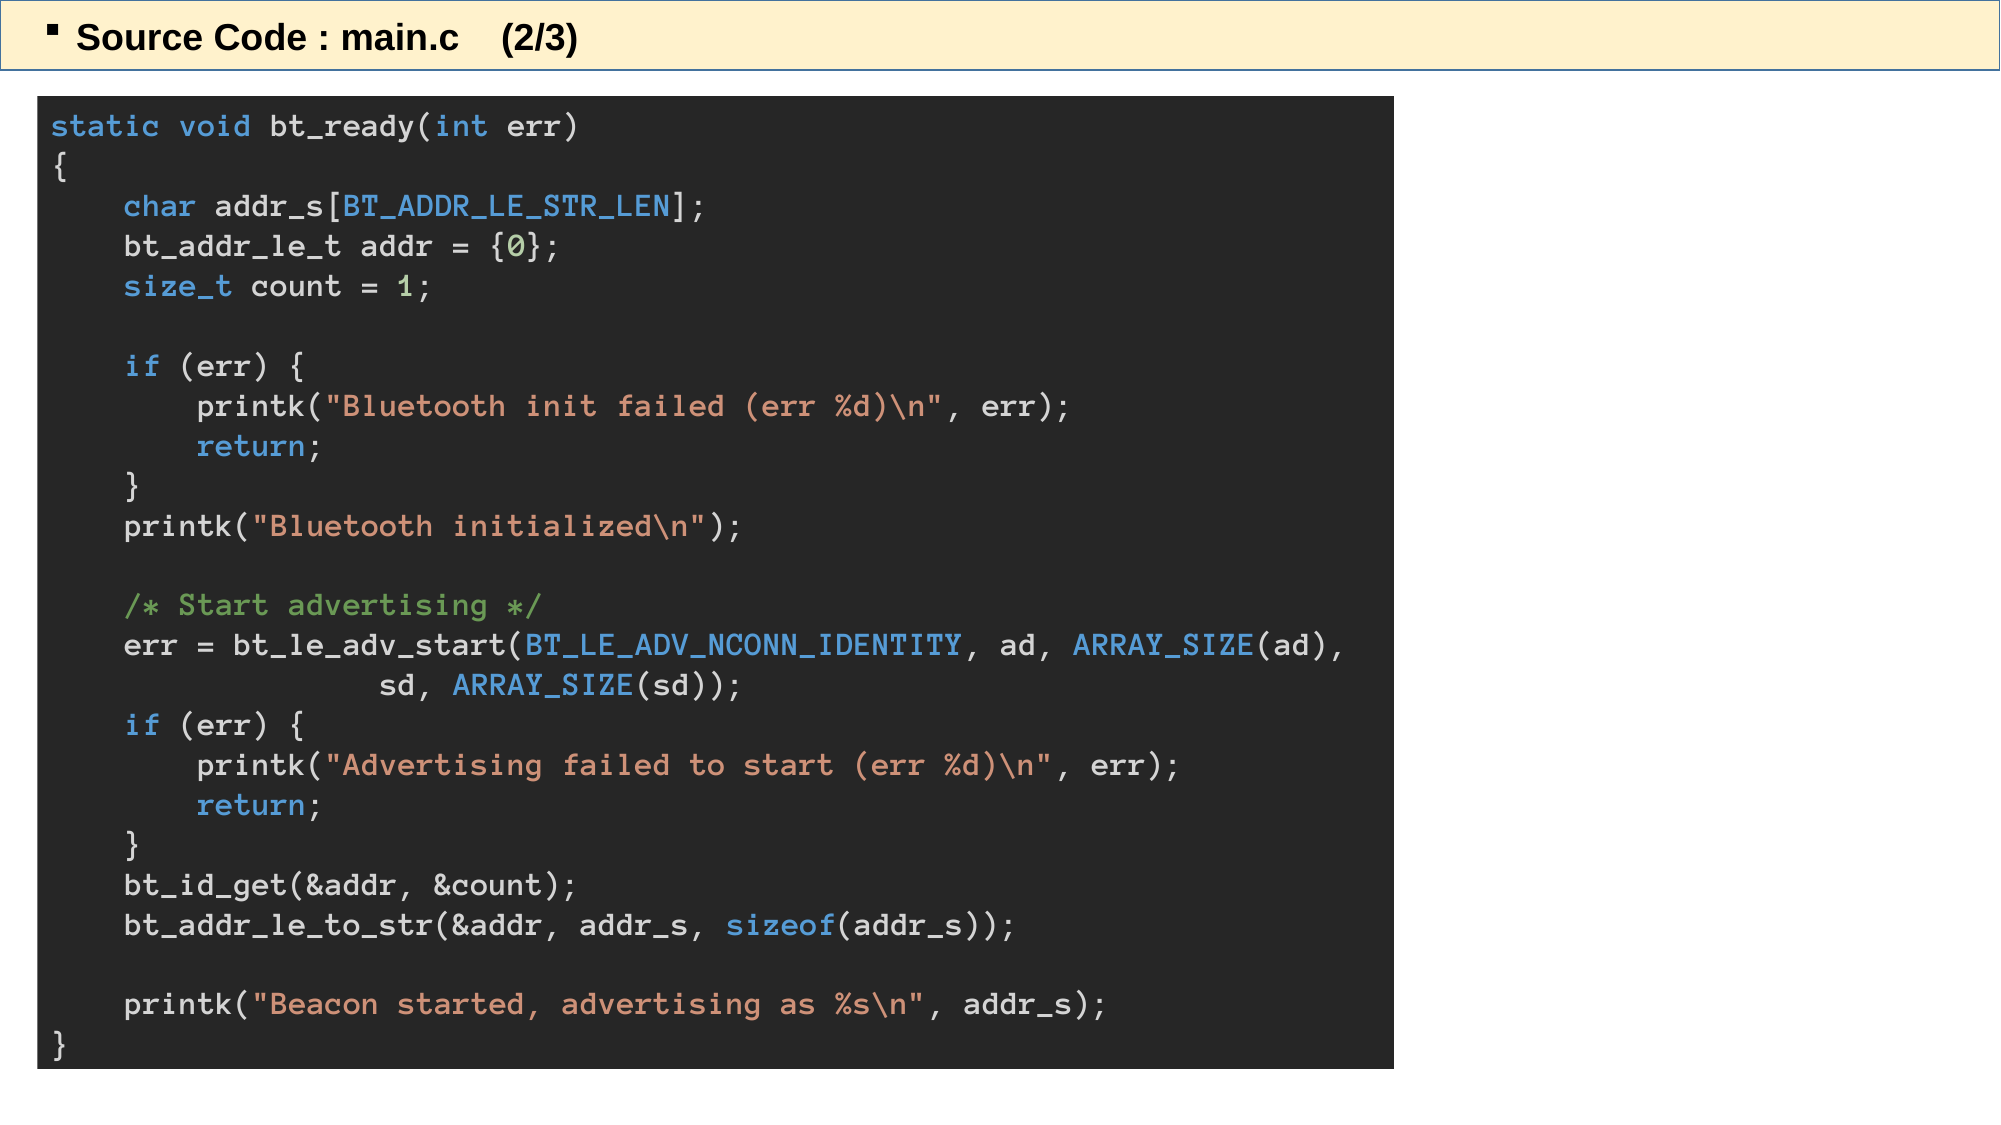

Source Code : main.c    (2/3)
static void bt_ready(int err)
{
    char addr_s[BT_ADDR_LE_STR_LEN];
    bt_addr_le_t addr = {0};
    size_t count = 1;
    if (err) {
        printk("Bluetooth init failed (err %d)\n", err);
        return;
    }
    printk("Bluetooth initialized\n");
    /* Start advertising */
    err = bt_le_adv_start(BT_LE_ADV_NCONN_IDENTITY, ad, ARRAY_SIZE(ad),
                  sd, ARRAY_SIZE(sd));
    if (err) {
        printk("Advertising failed to start (err %d)\n", err);
        return;
    }
    bt_id_get(&addr, &count);
    bt_addr_le_to_str(&addr, addr_s, sizeof(addr_s));
    printk("Beacon started, advertising as %s\n", addr_s);
}